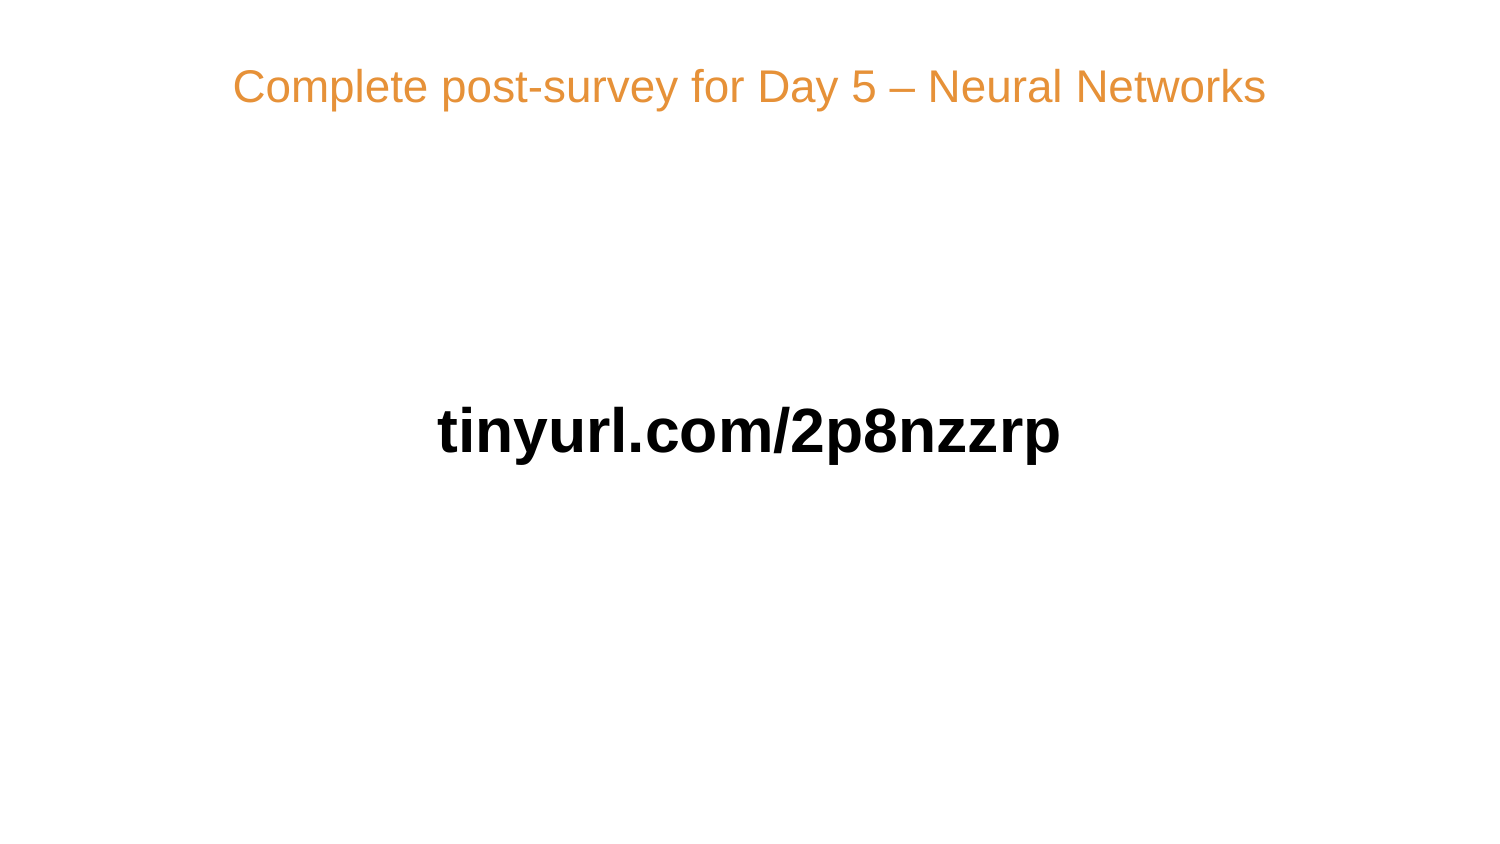

Complete post-survey for Day 5 – Neural Networks
tinyurl.com/2p8nzzrp